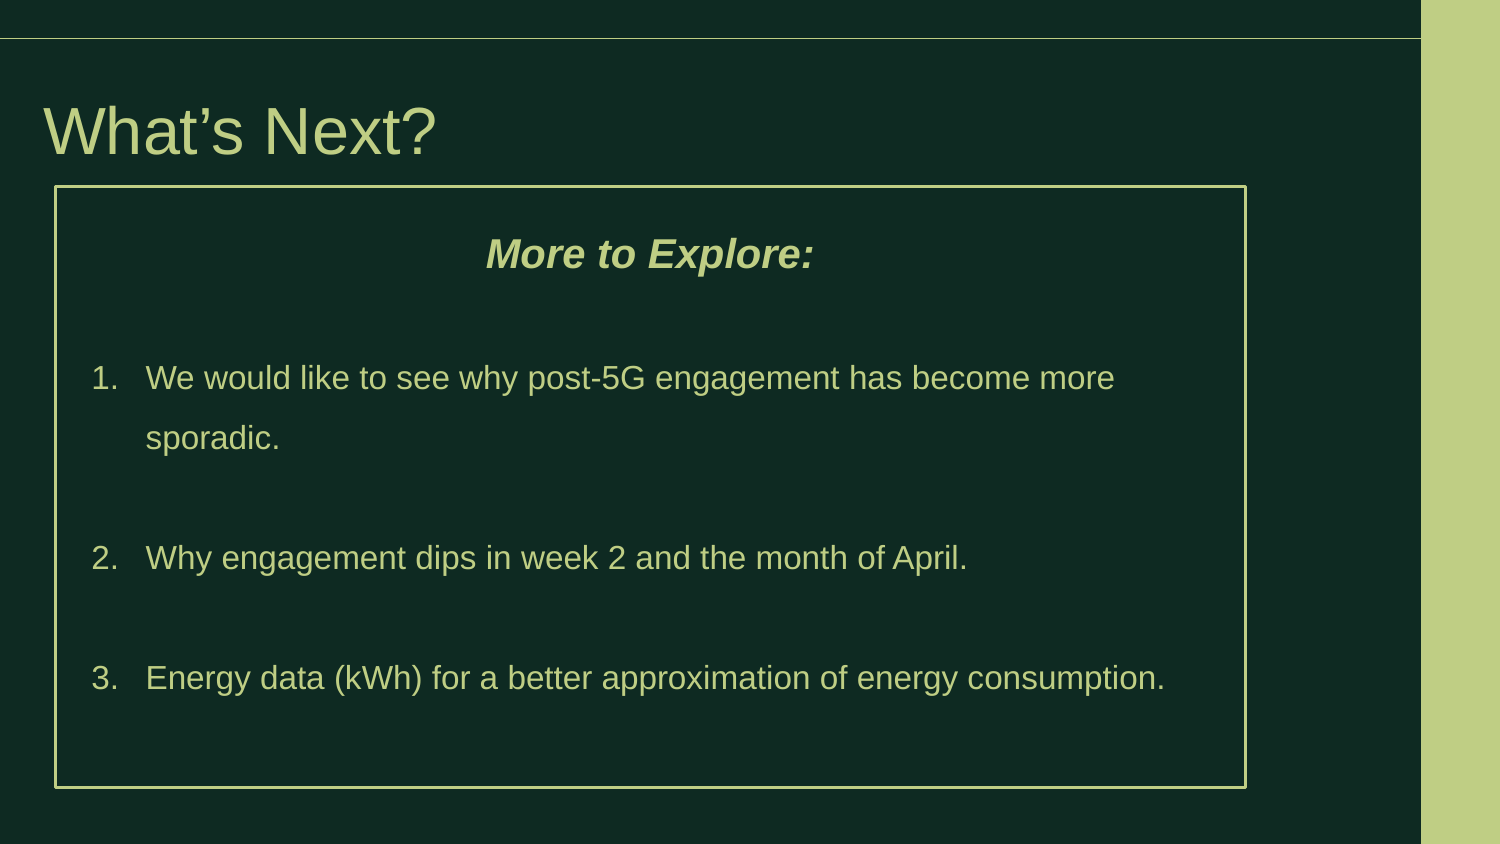

# What’s Next?
More to Explore:

We would like to see why post-5G engagement has become more sporadic.

Why engagement dips in week 2 and the month of April.

Energy data (kWh) for a better approximation of energy consumption.